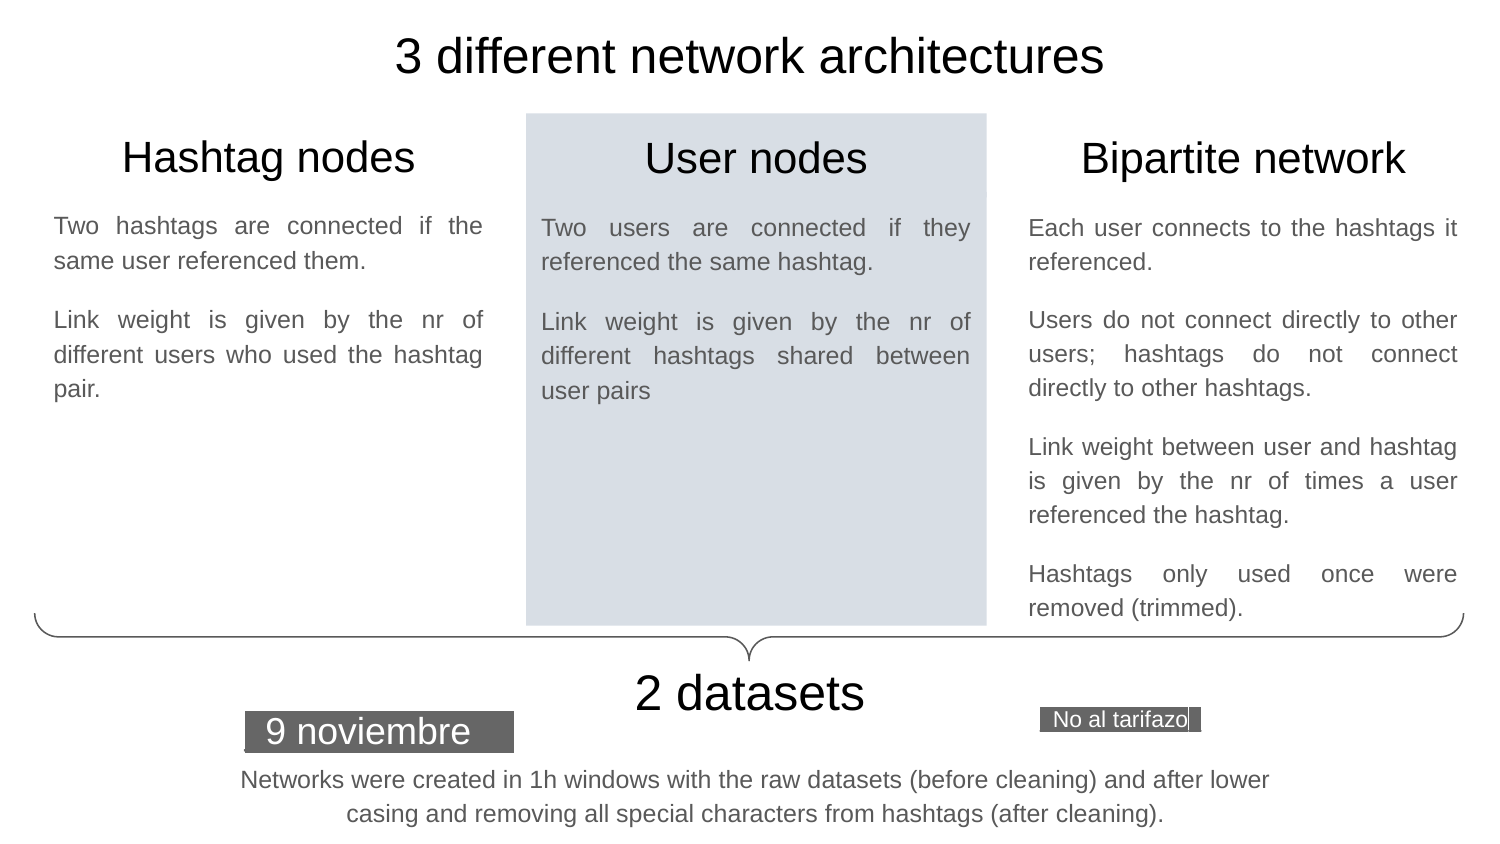

3 different network architectures
# Hashtag nodes
User nodes
Bipartite network
Two hashtags are connected if the same user referenced them.
Link weight is given by the nr of different users who used the hashtag pair.
Two users are connected if they referenced the same hashtag.
Link weight is given by the nr of different hashtags shared between user pairs
Each user connects to the hashtags it referenced.
Users do not connect directly to other users; hashtags do not connect directly to other hashtags.
Link weight between user and hashtag is given by the nr of times a user referenced the hashtag.
Hashtags only used once were removed (trimmed).
2 datasets
_9 noviembre_<
_No al tarifazo_

Networks were created in 1h windows with the raw datasets (before cleaning) and after lower casing and removing all special characters from hashtags (after cleaning).